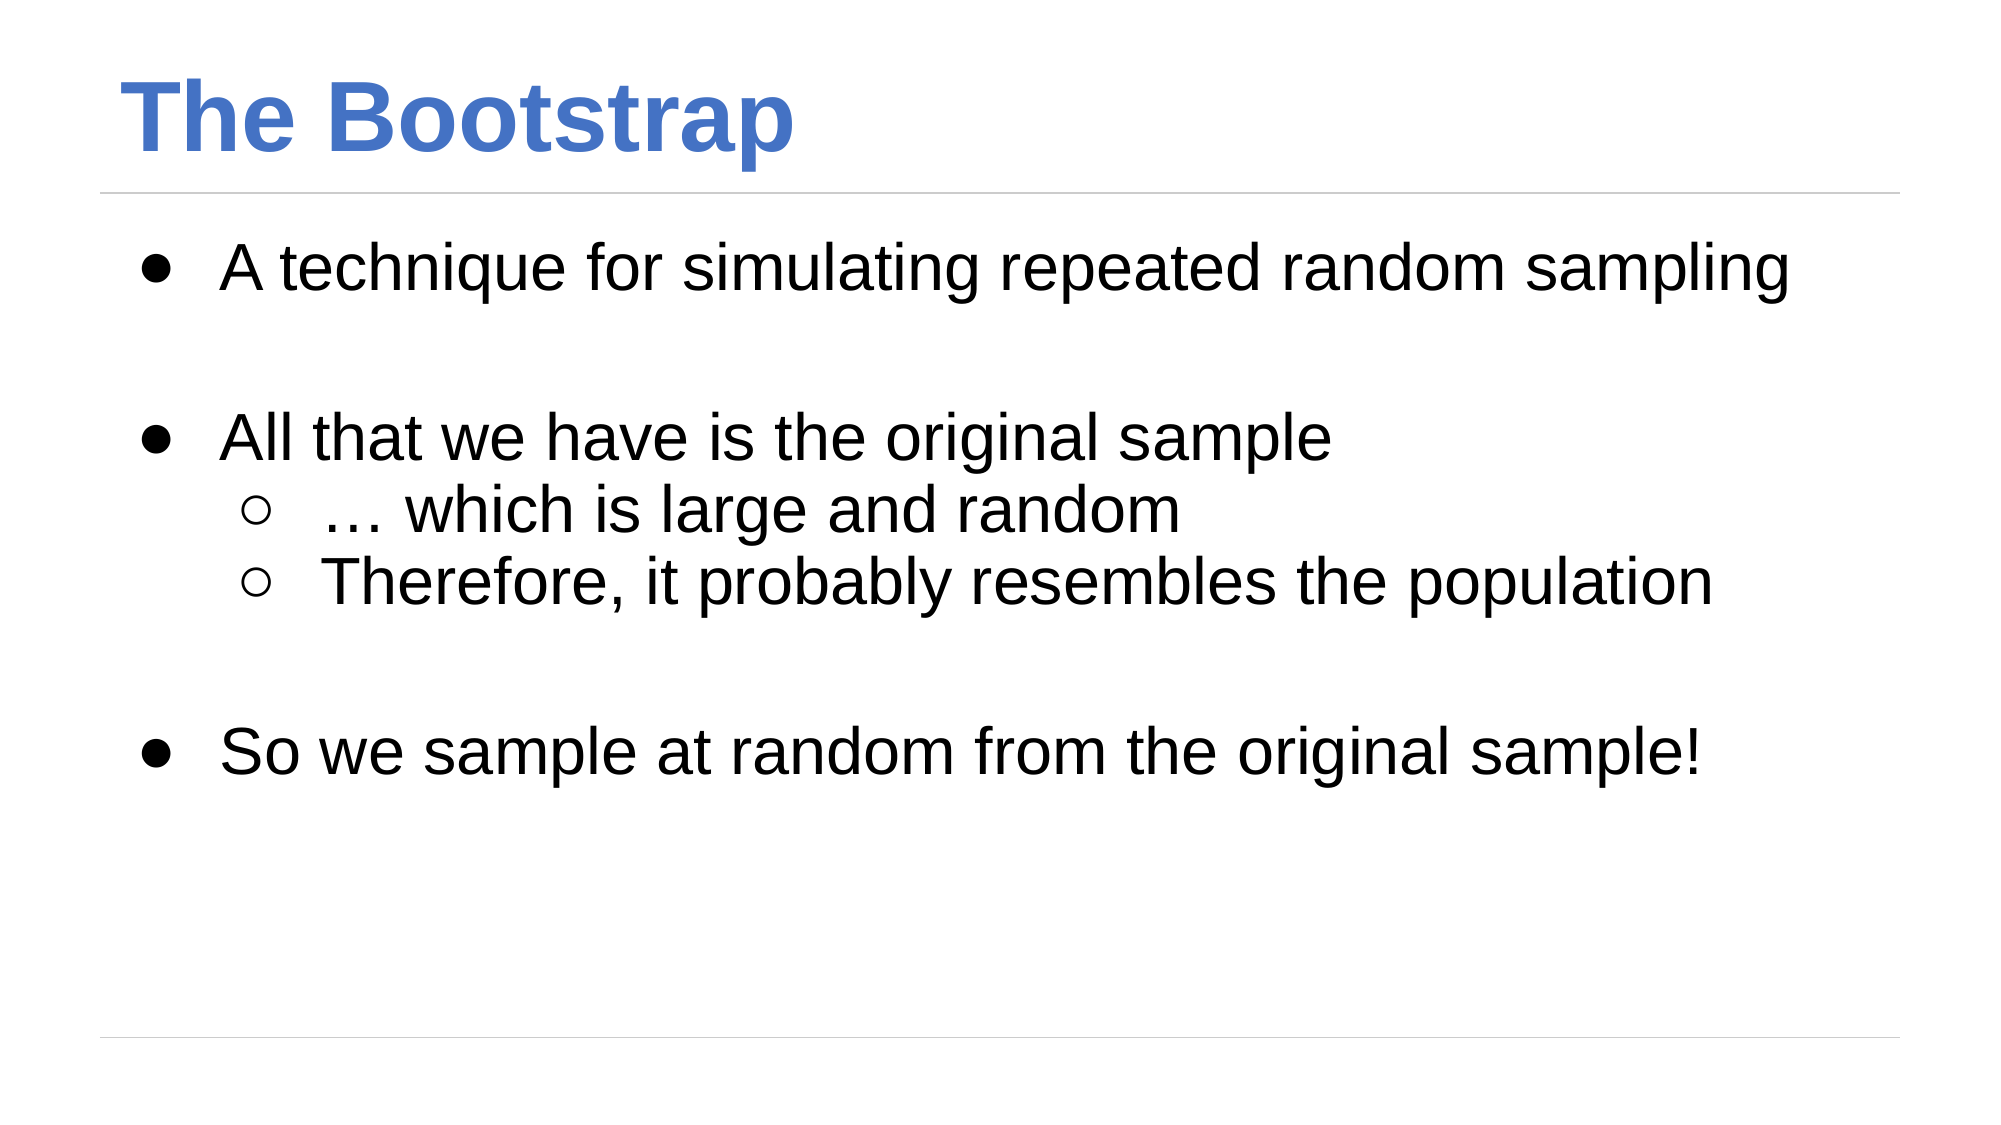

# The Bootstrap
A technique for simulating repeated random sampling

All that we have is the original sample
… which is large and random
Therefore, it probably resembles the population

So we sample at random from the original sample!